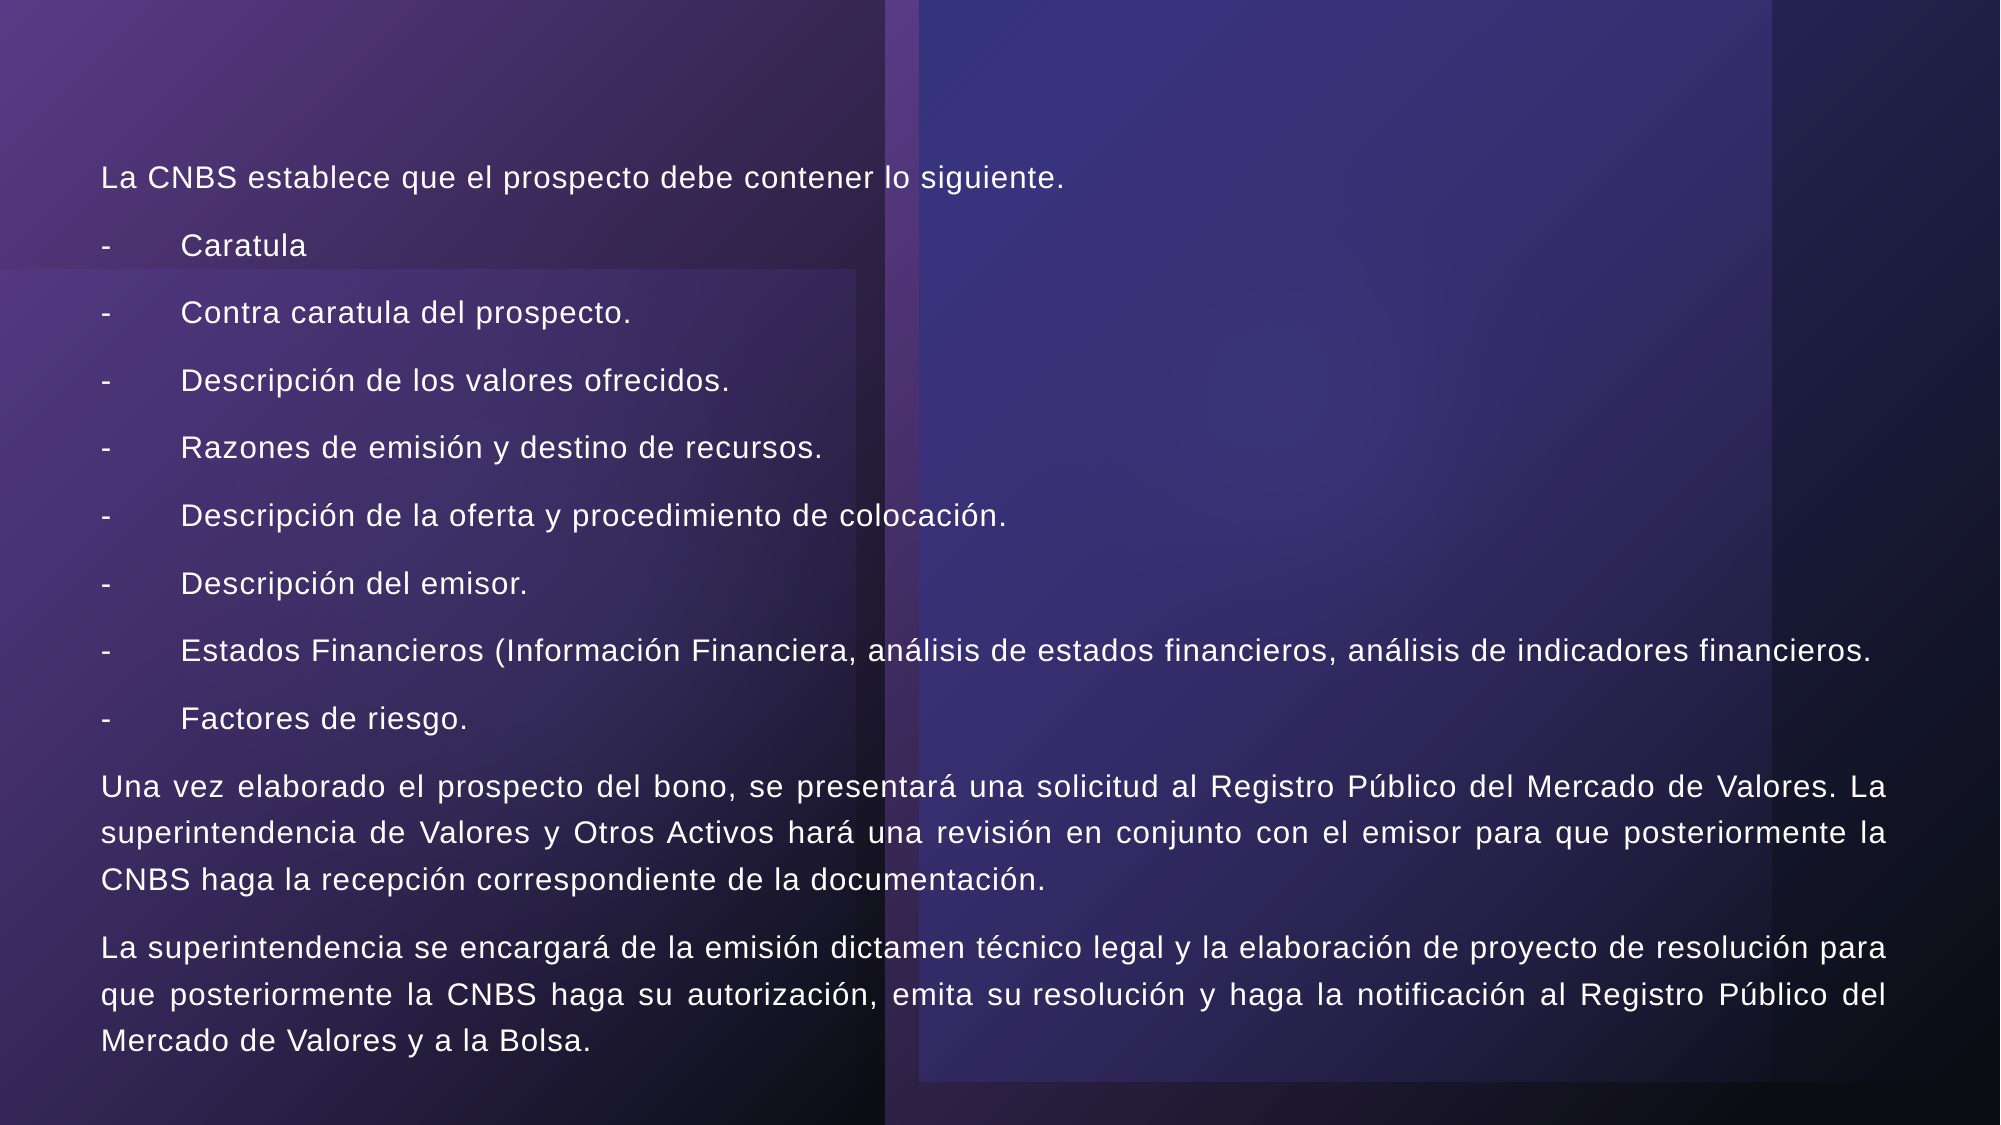

La CNBS establece que el prospecto debe contener lo siguiente.
-       Caratula
-       Contra caratula del prospecto.
-       Descripción de los valores ofrecidos.
-       Razones de emisión y destino de recursos.
-       Descripción de la oferta y procedimiento de colocación.
-       Descripción del emisor.
-       Estados Financieros (Información Financiera, análisis de estados financieros, análisis de indicadores financieros.
-       Factores de riesgo.
Una vez elaborado el prospecto del bono, se presentará una solicitud al Registro Público del Mercado de Valores. La superintendencia de Valores y Otros Activos hará una revisión en conjunto con el emisor para que posteriormente la CNBS haga la recepción correspondiente de la documentación.
La superintendencia se encargará de la emisión dictamen técnico legal y la elaboración de proyecto de resolución para que posteriormente la CNBS haga su autorización, emita su resolución y haga la notificación al Registro Público del Mercado de Valores y a la Bolsa.